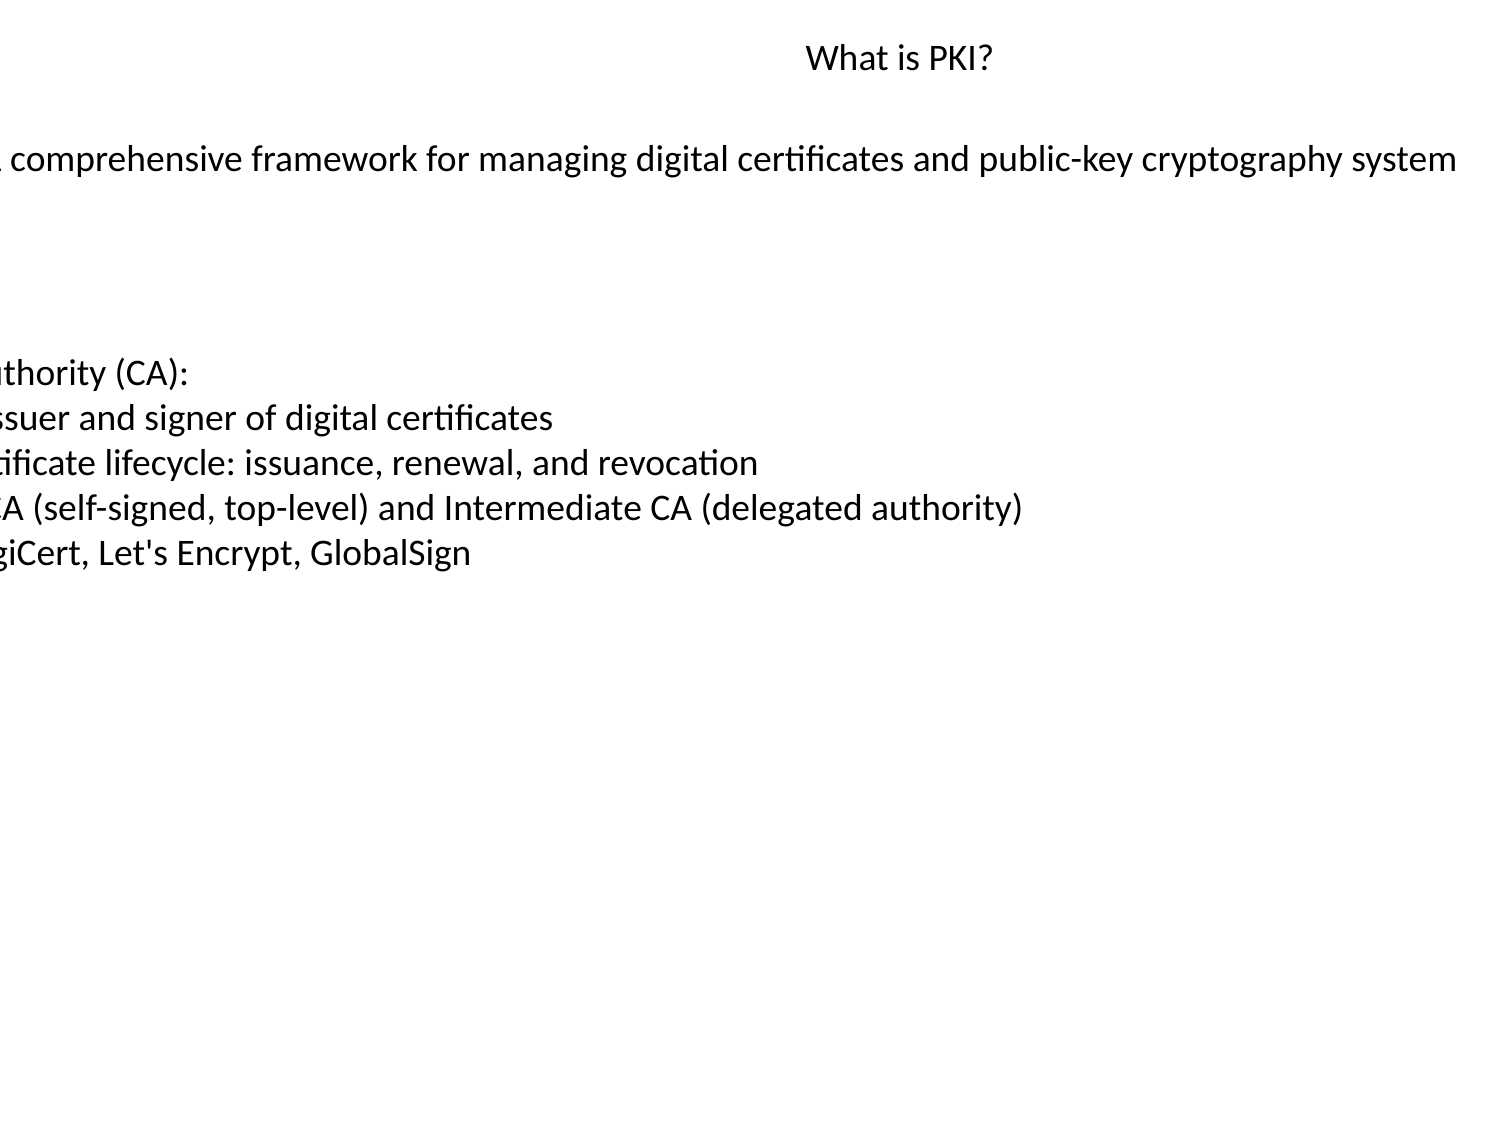

What is PKI?
A comprehensive framework for managing digital certificates and public-key cryptography system
Certificate Authority (CA):
The trusted issuer and signer of digital certificates
Manages certificate lifecycle: issuance, renewal, and revocation
Types: Root CA (self-signed, top-level) and Intermediate CA (delegated authority)
Examples: DigiCert, Let's Encrypt, GlobalSign